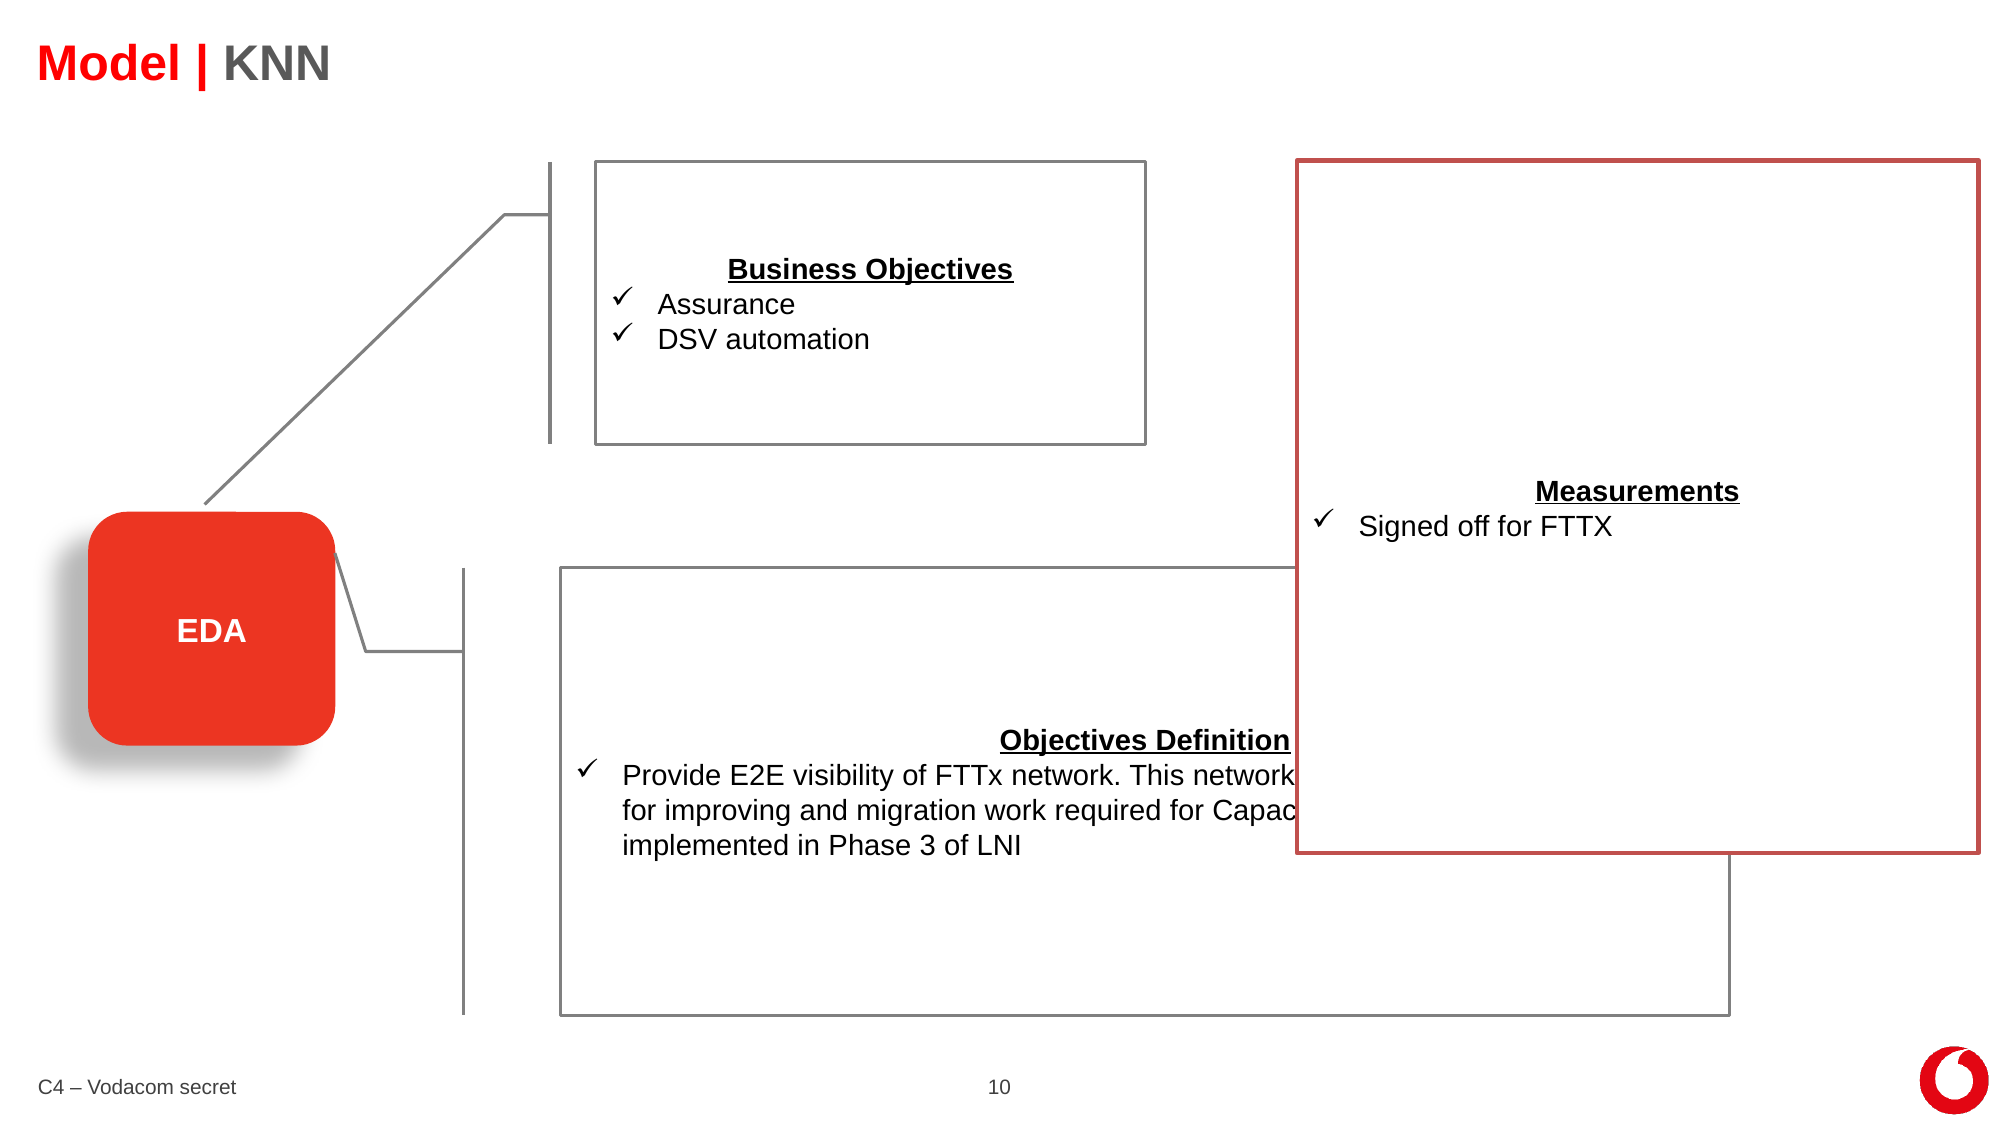

Model | KNN
Measurements
Signed off for FTTX
Business Objectives
Assurance
DSV automation
EDA
Objectives Definition
Provide E2E visibility of FTTx network. This network visibility will also be an enabler for improving and migration work required for Capacity Management will only implemented in Phase 3 of LNI